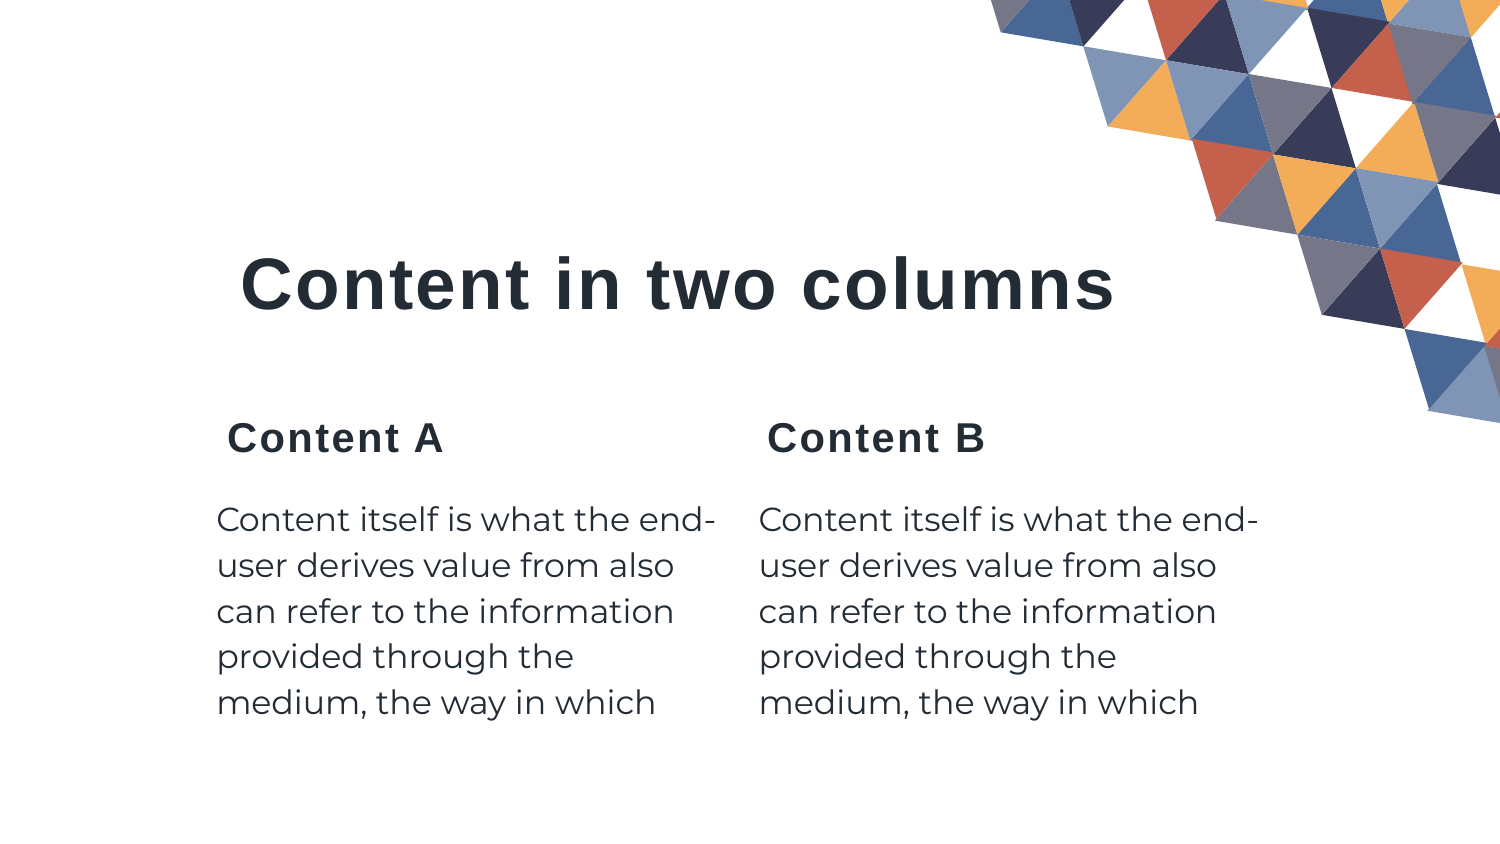

Content in two columns
Content A
Content B
Content itself is what the end-user derives value from also can refer to the information provided through the medium, the way in which
Content itself is what the end-user derives value from also can refer to the information provided through the medium, the way in which